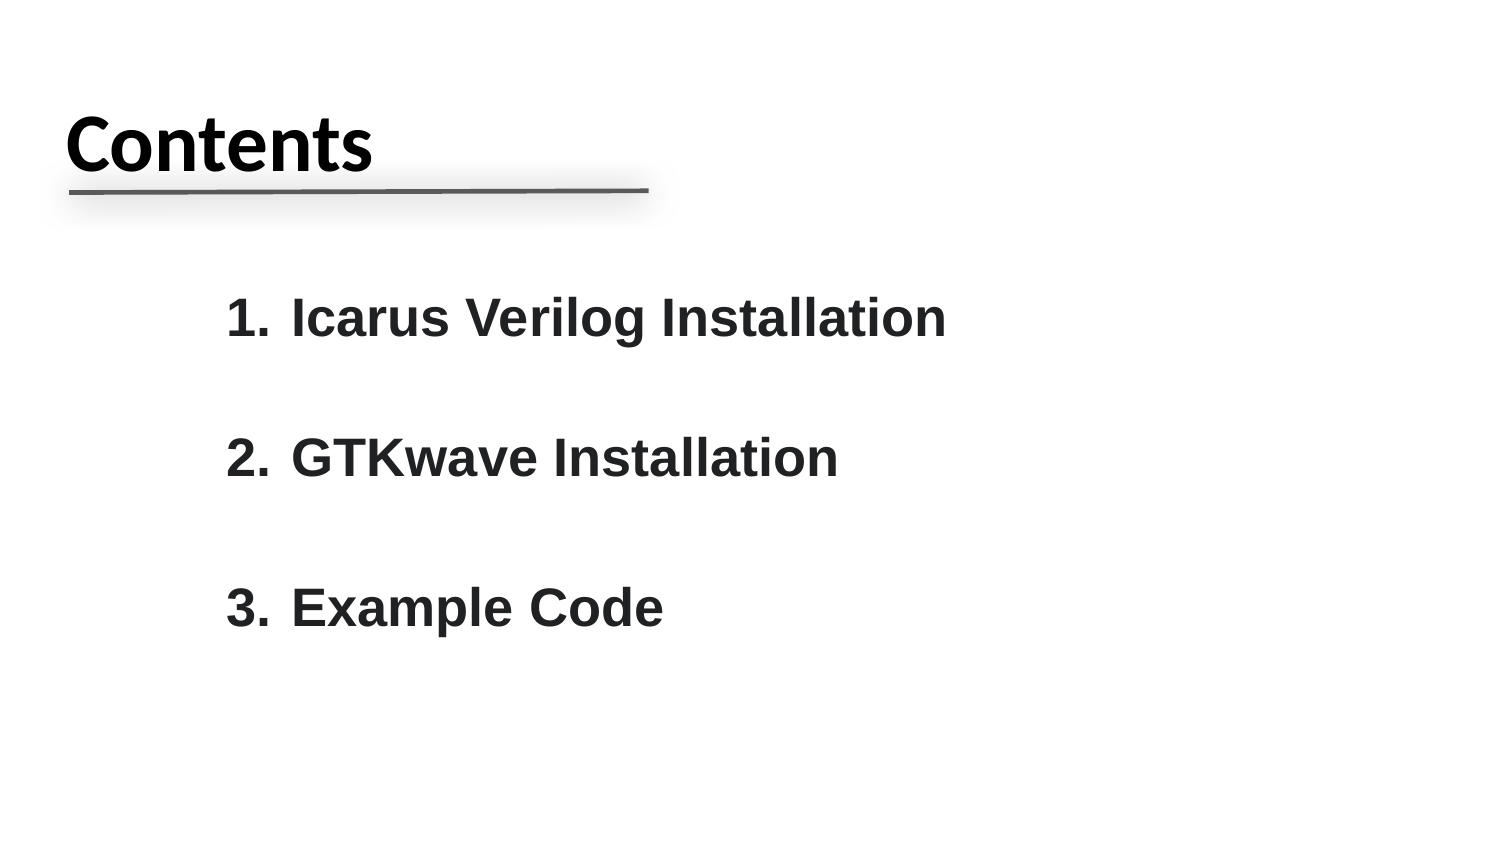

# Contents
Icarus Verilog Installation
GTKwave Installation
Example Code